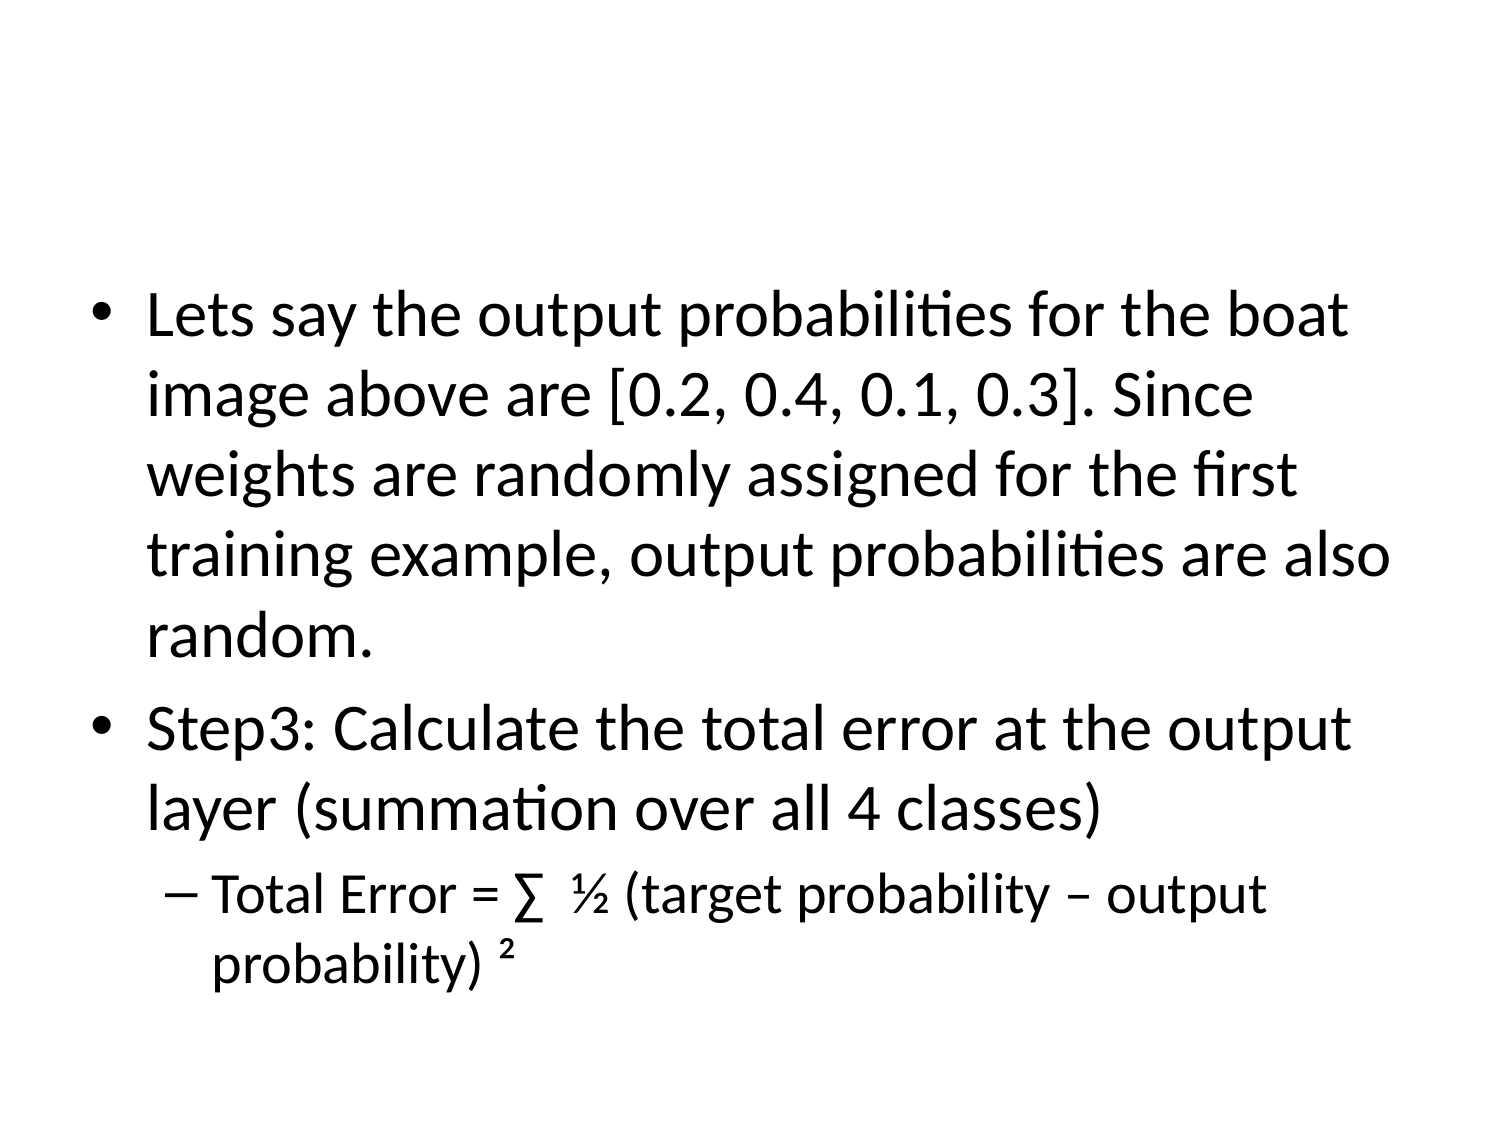

#
Lets say the output probabilities for the boat image above are [0.2, 0.4, 0.1, 0.3]. Since weights are randomly assigned for the first training example, output probabilities are also random.
Step3: Calculate the total error at the output layer (summation over all 4 classes)
Total Error = ∑  ½ (target probability – output probability) ²